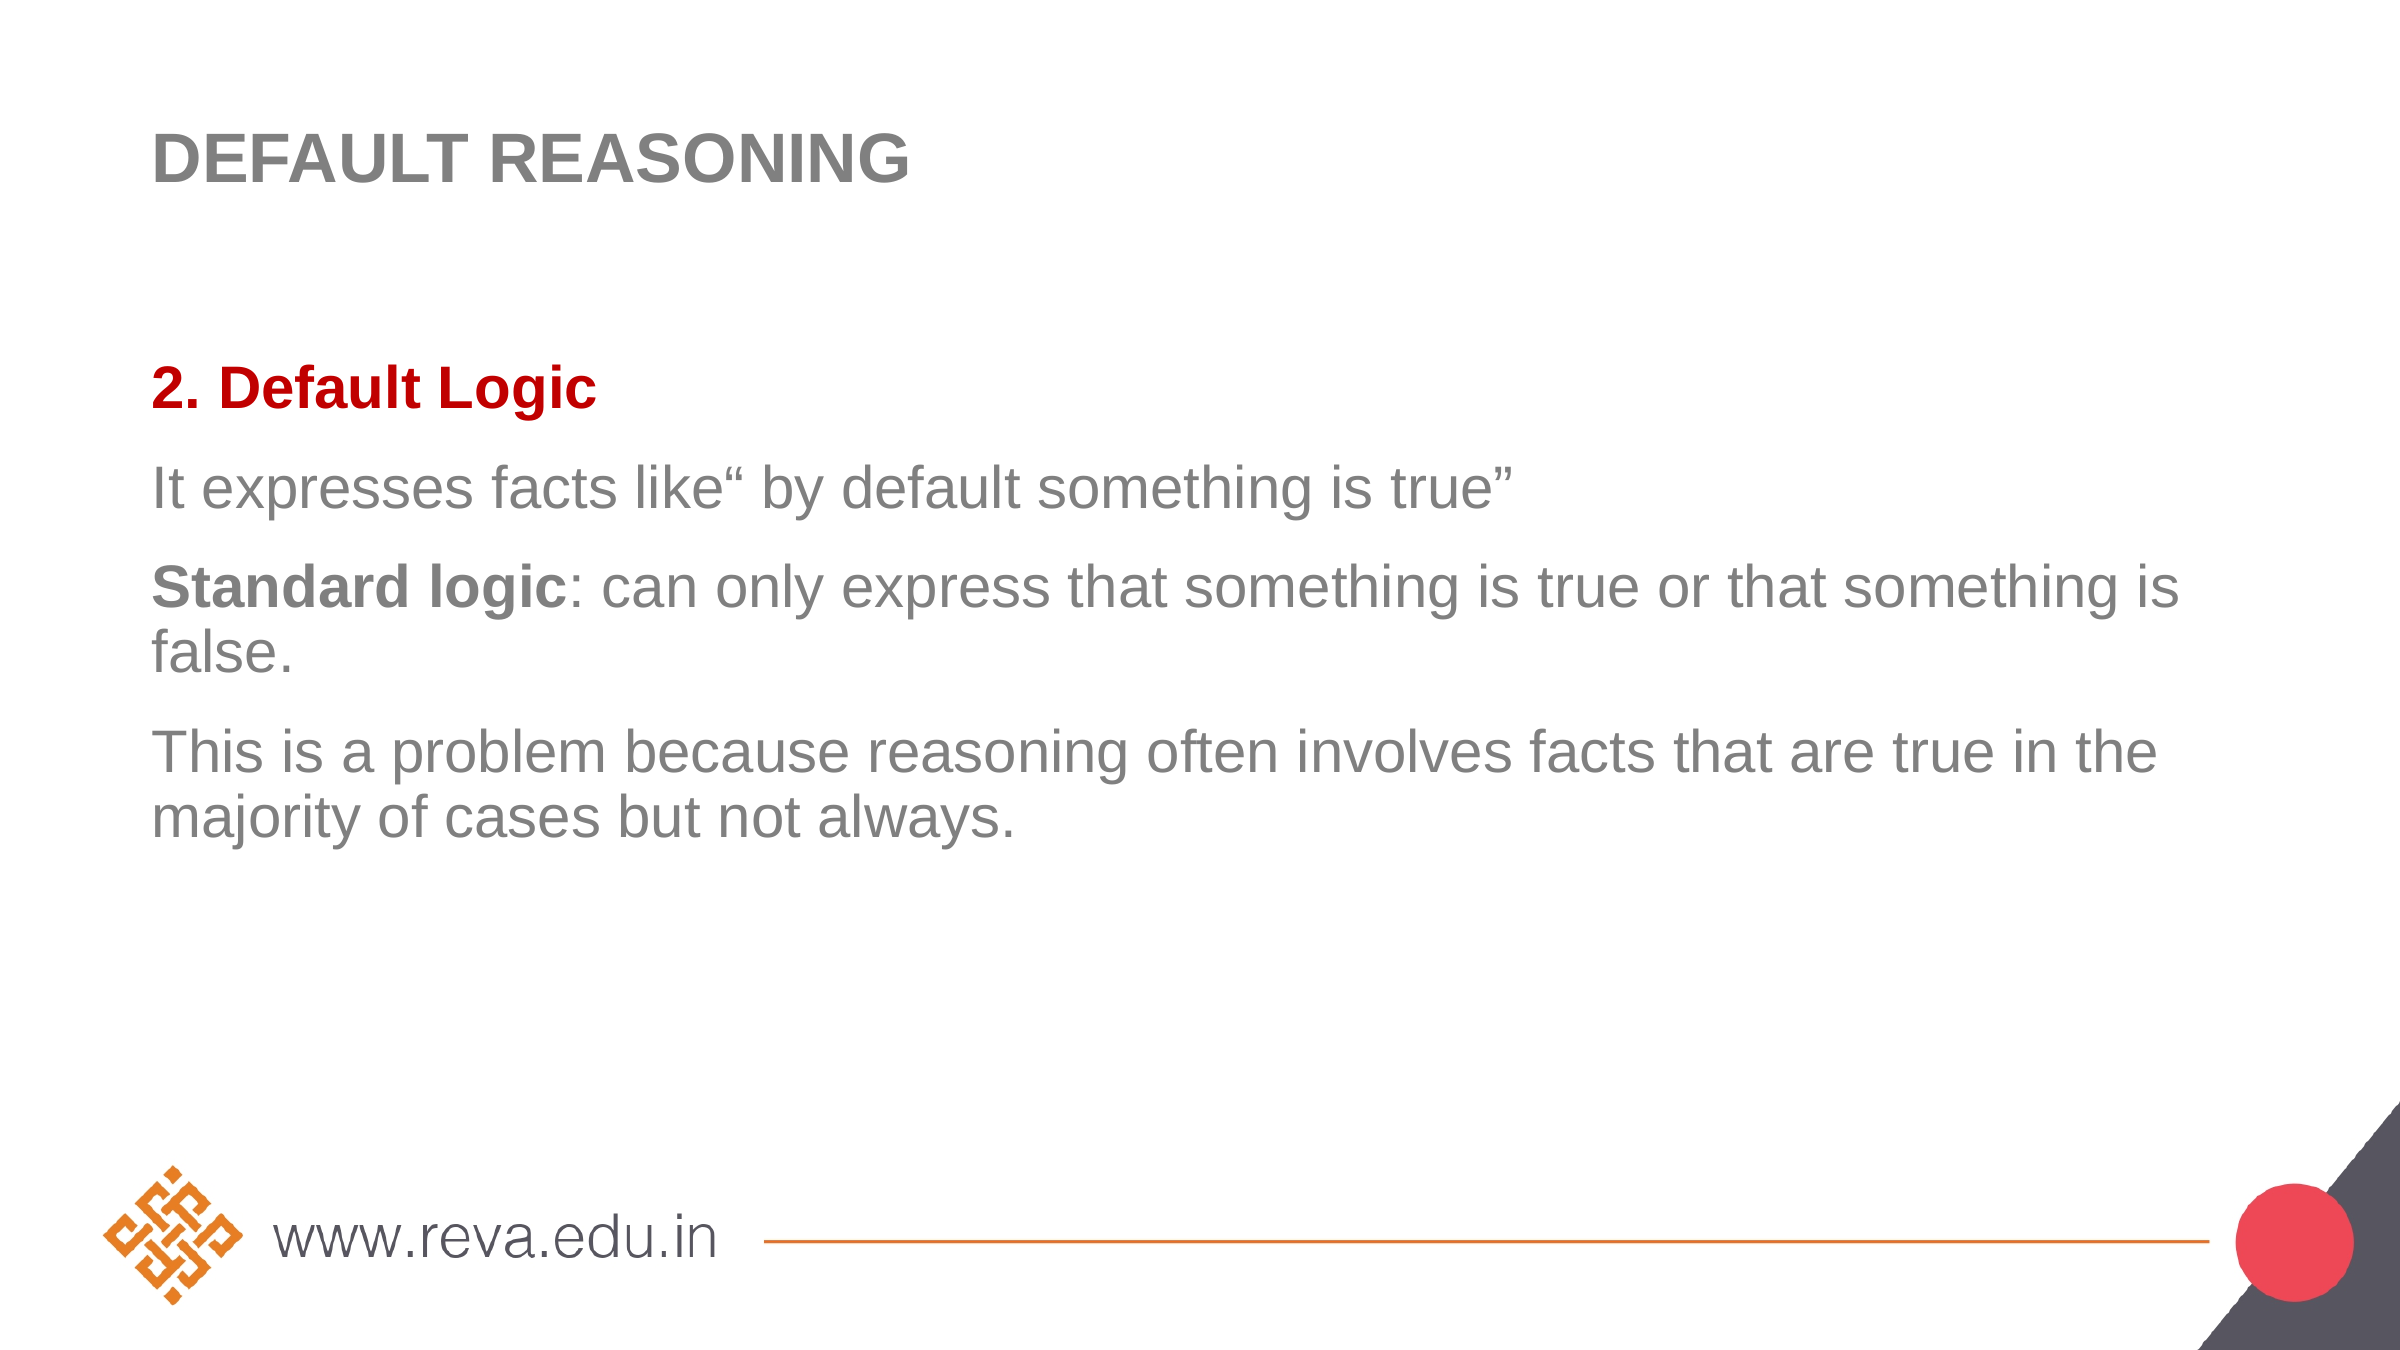

# Default Reasoning
2. Default Logic
It expresses facts like“ by default something is true”
Standard logic: can only express that something is true or that something is false.
This is a problem because reasoning often involves facts that are true in the majority of cases but not always.